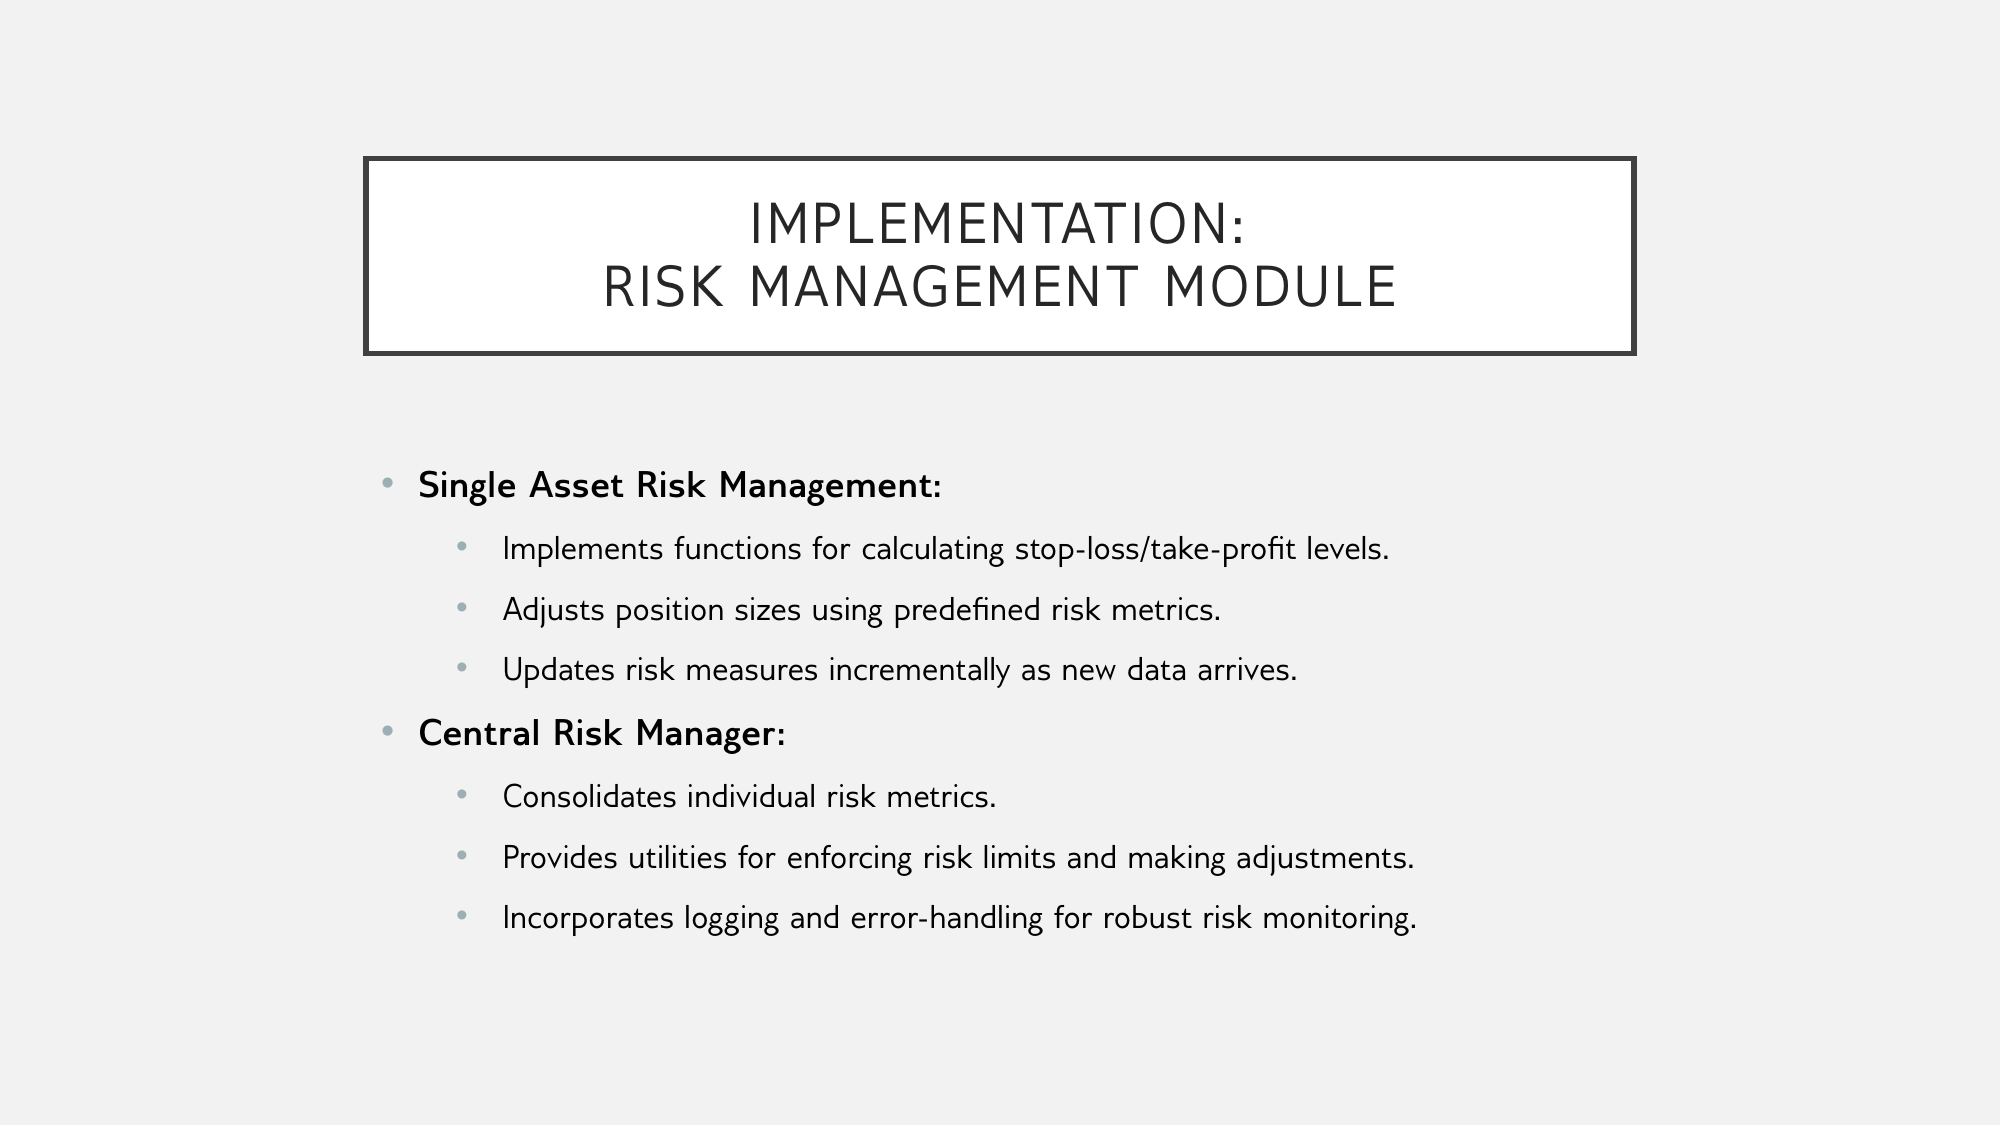

# Implementation: Risk Management module
Single Asset Risk Management:
Implements functions for calculating stop-loss/take-profit levels.
Adjusts position sizes using predefined risk metrics.
Updates risk measures incrementally as new data arrives.
Central Risk Manager:
Consolidates individual risk metrics.
Provides utilities for enforcing risk limits and making adjustments.
Incorporates logging and error-handling for robust risk monitoring.